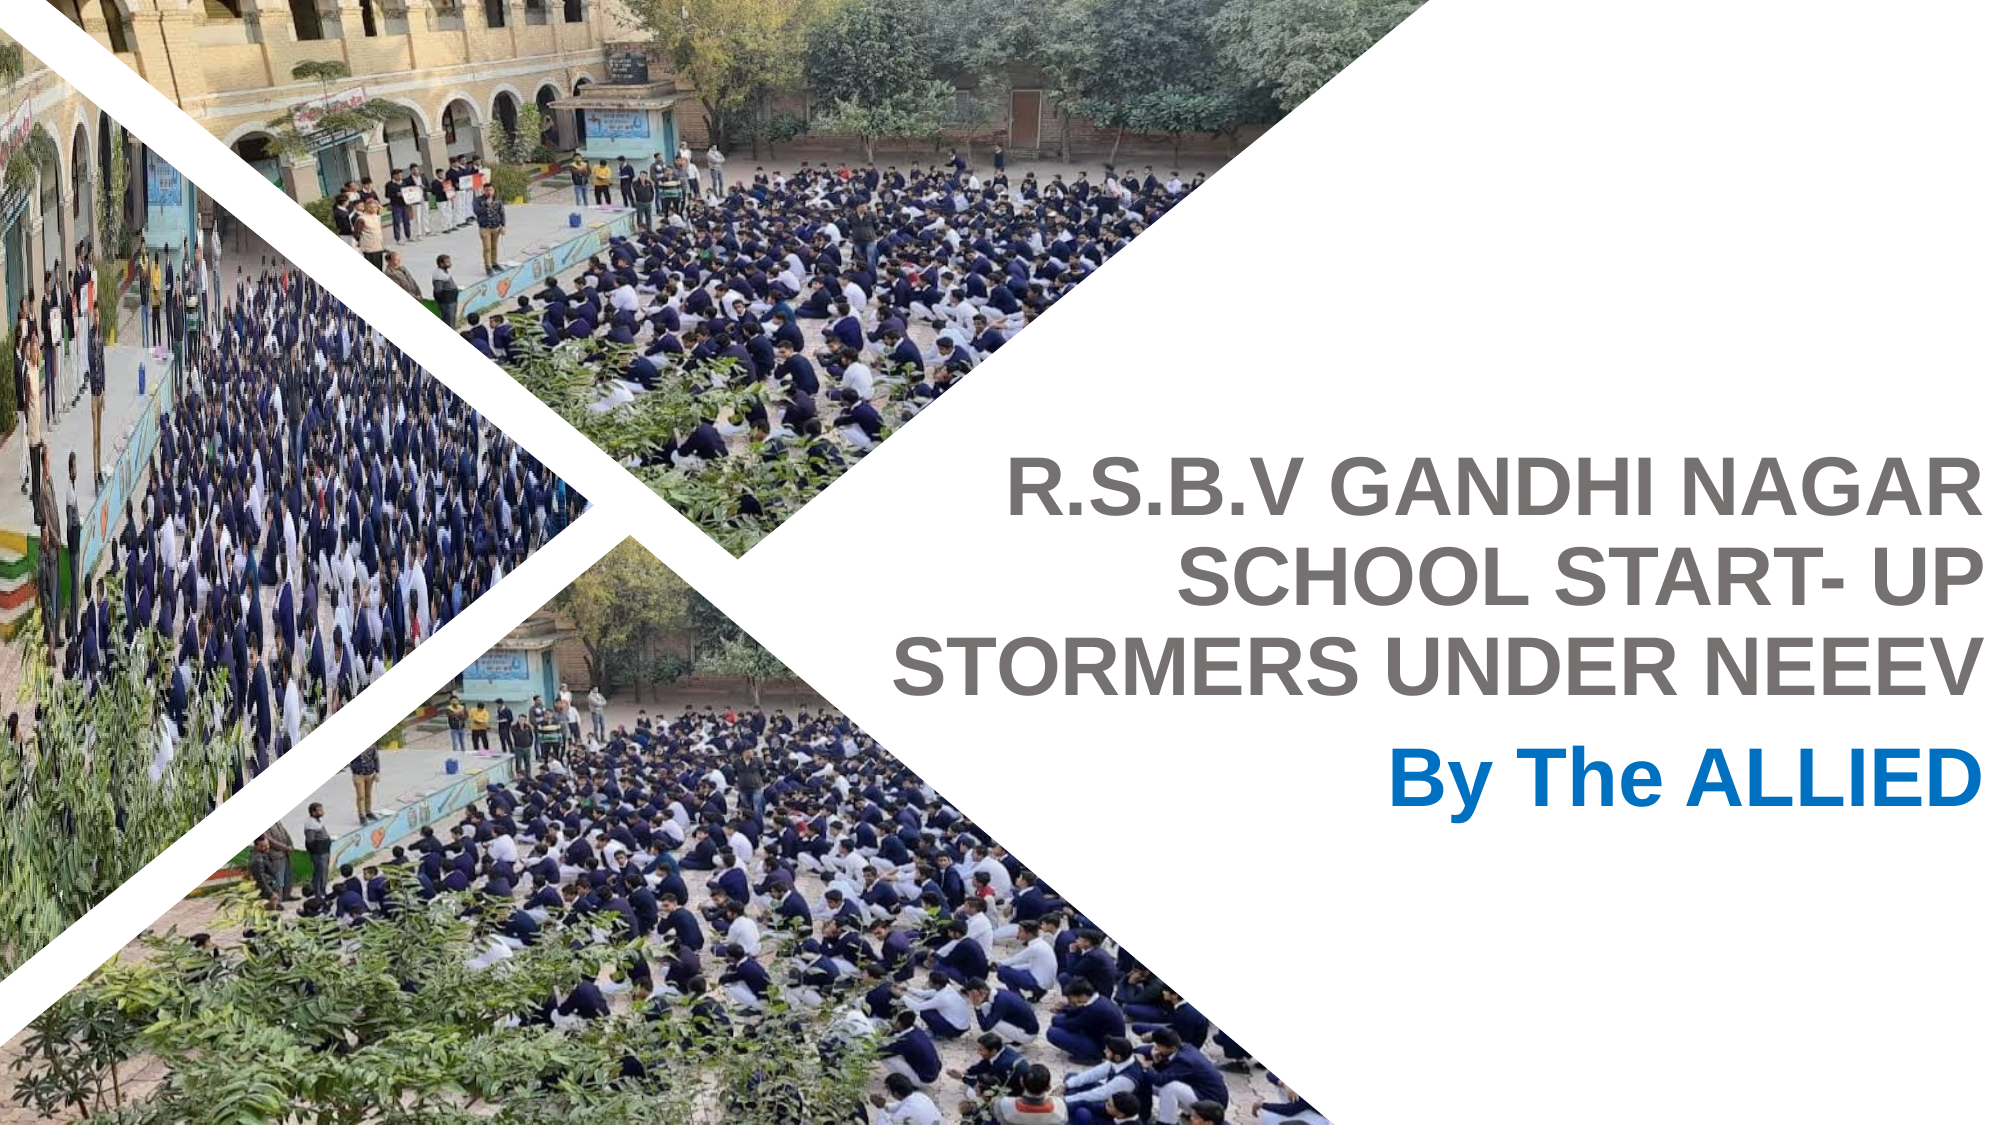

R.S.B.V GANDHI NAGAR SCHOOL START- UP STORMERS UNDER NEEEV
 By The ALLIED